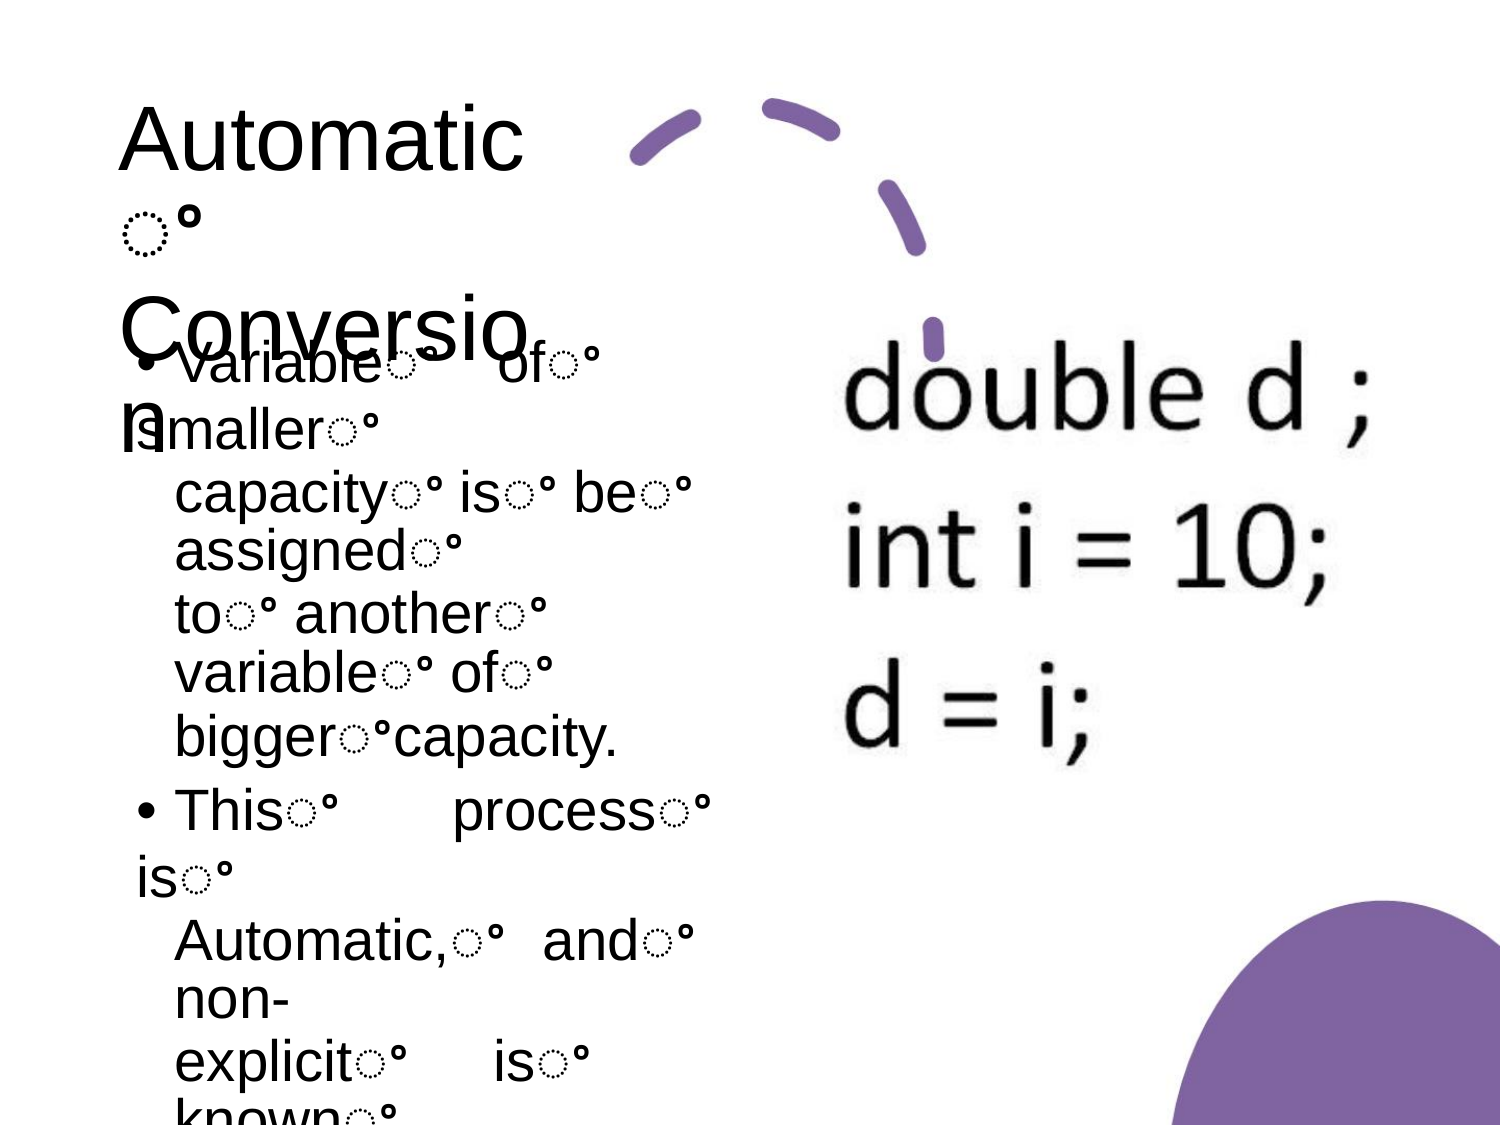

Automaticꢀ
Conversion
• Variableꢀ ofꢀ smallerꢀ
capacityꢀ isꢀ beꢀ assignedꢀ
toꢀ anotherꢀ variableꢀ ofꢀ
biggerꢀcapacity.
• Thisꢀ processꢀ isꢀ
Automatic,ꢀ andꢀ non-
explicitꢀ isꢀ knownꢀ
asꢀConversion